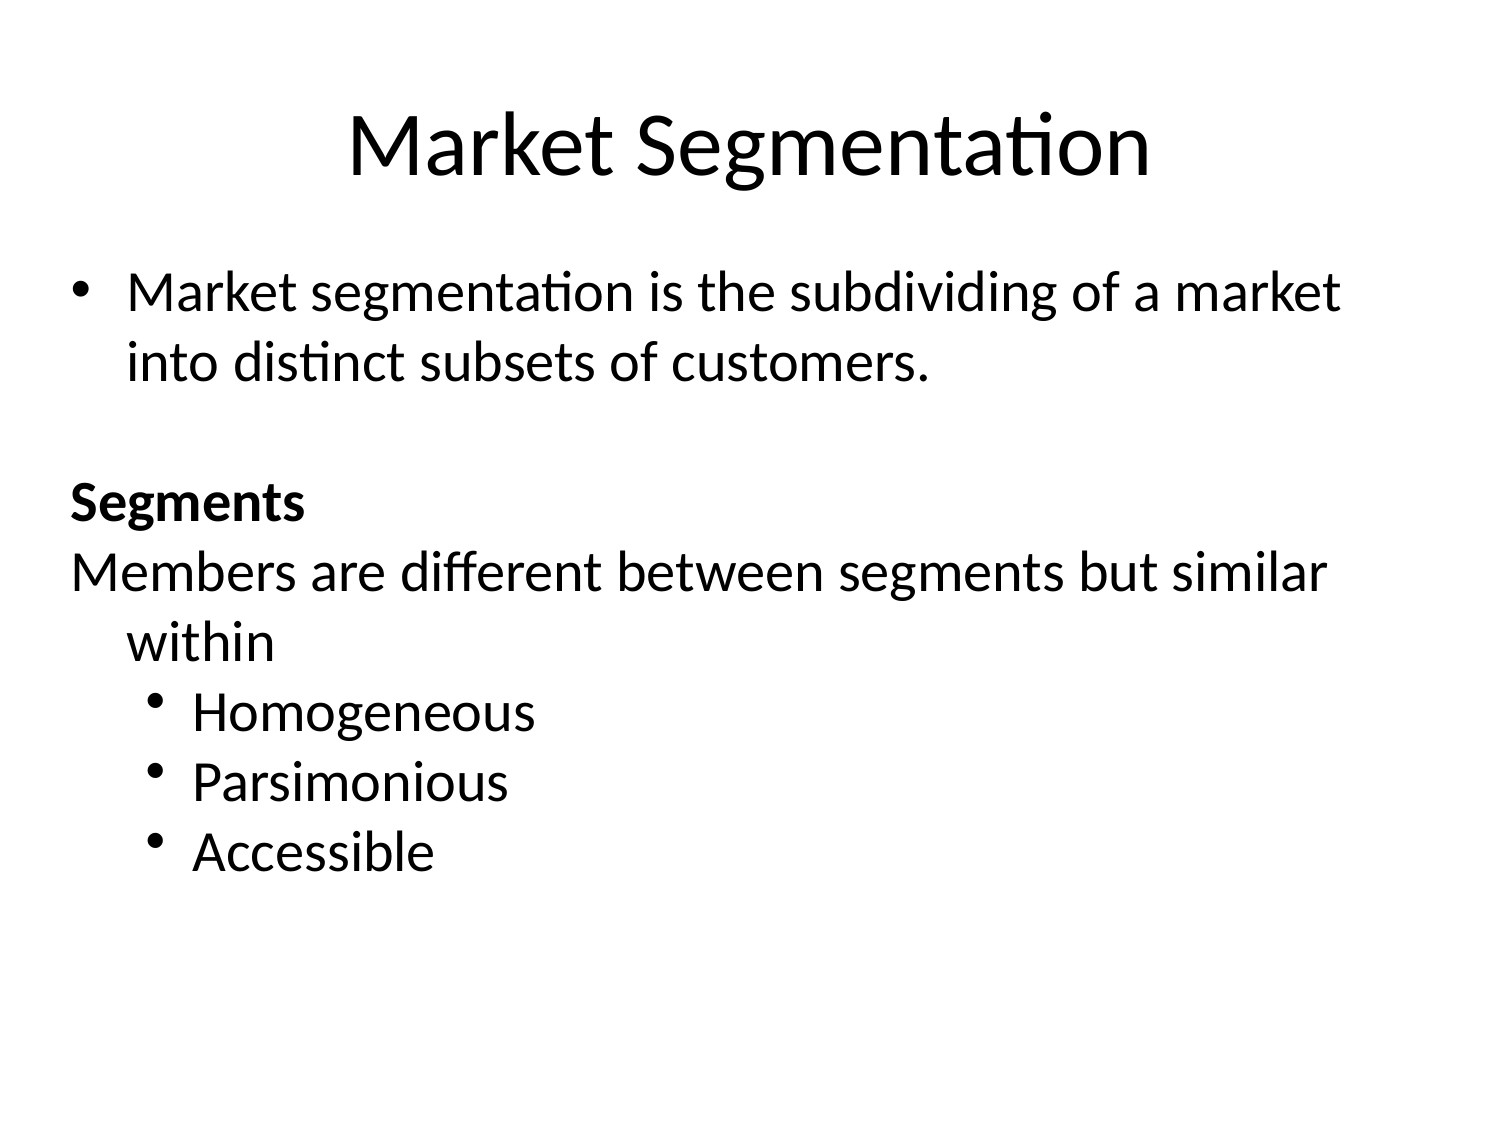

# Market Segmentation
Market segmentation is the subdividing of a market into distinct subsets of customers.

Segments
Members are different between segments but similar within
Homogeneous
Parsimonious
Accessible